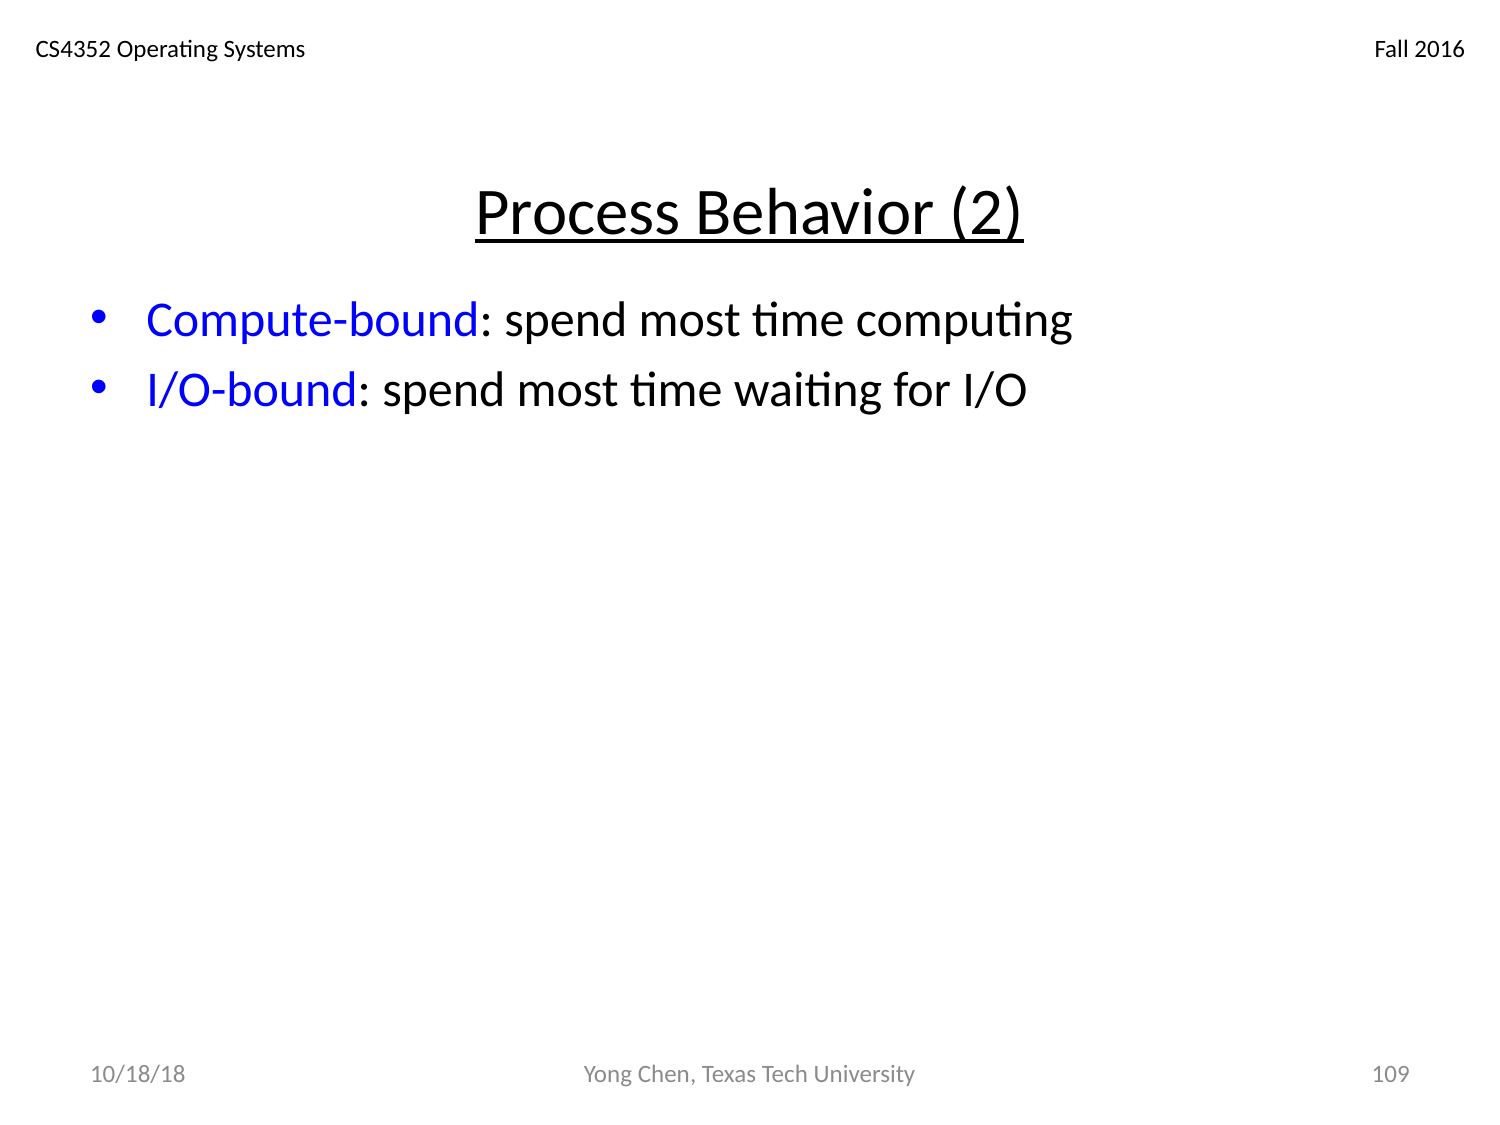

# Process Behavior (2)
Compute-bound: spend most time computing
I/O-bound: spend most time waiting for I/O

10/18/18
Yong Chen, Texas Tech University
109